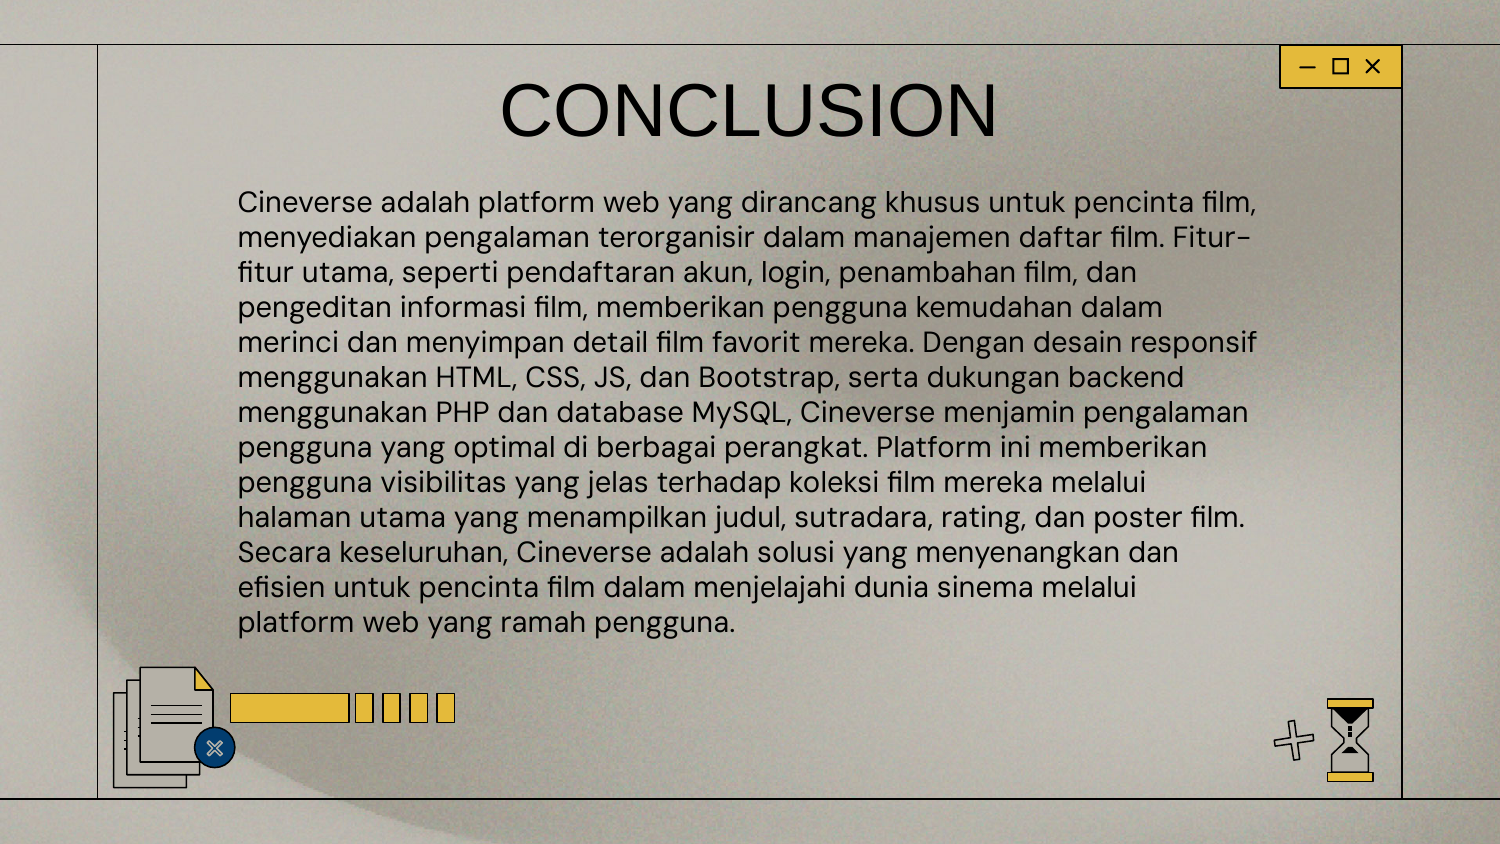

# CONCLUSION
Cineverse adalah platform web yang dirancang khusus untuk pencinta film, menyediakan pengalaman terorganisir dalam manajemen daftar film. Fitur-fitur utama, seperti pendaftaran akun, login, penambahan film, dan pengeditan informasi film, memberikan pengguna kemudahan dalam merinci dan menyimpan detail film favorit mereka. Dengan desain responsif menggunakan HTML, CSS, JS, dan Bootstrap, serta dukungan backend menggunakan PHP dan database MySQL, Cineverse menjamin pengalaman pengguna yang optimal di berbagai perangkat. Platform ini memberikan pengguna visibilitas yang jelas terhadap koleksi film mereka melalui halaman utama yang menampilkan judul, sutradara, rating, dan poster film. Secara keseluruhan, Cineverse adalah solusi yang menyenangkan dan efisien untuk pencinta film dalam menjelajahi dunia sinema melalui platform web yang ramah pengguna.